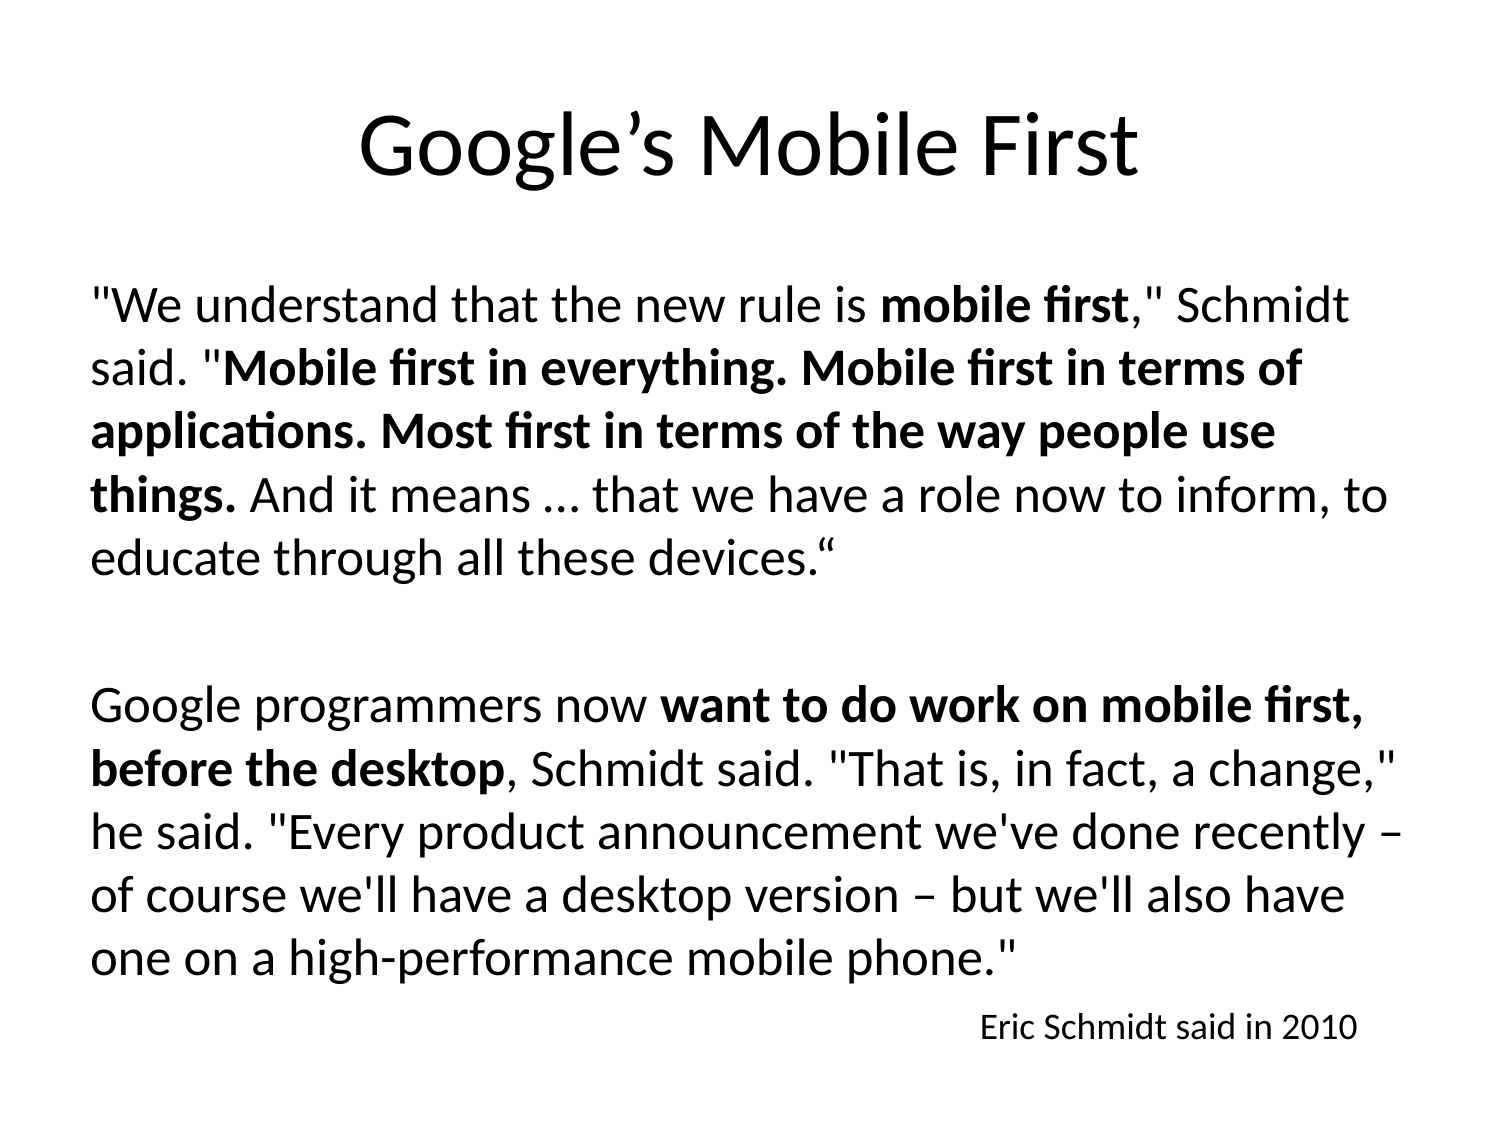

# Google’s Mobile First
"We understand that the new rule is mobile first," Schmidt said. "Mobile first in everything. Mobile first in terms of applications. Most first in terms of the way people use things. And it means … that we have a role now to inform, to educate through all these devices.“

Google programmers now want to do work on mobile first, before the desktop, Schmidt said. "That is, in fact, a change," he said. "Every product announcement we've done recently – of course we'll have a desktop version – but we'll also have one on a high-performance mobile phone."

Eric Schmidt said in 2010